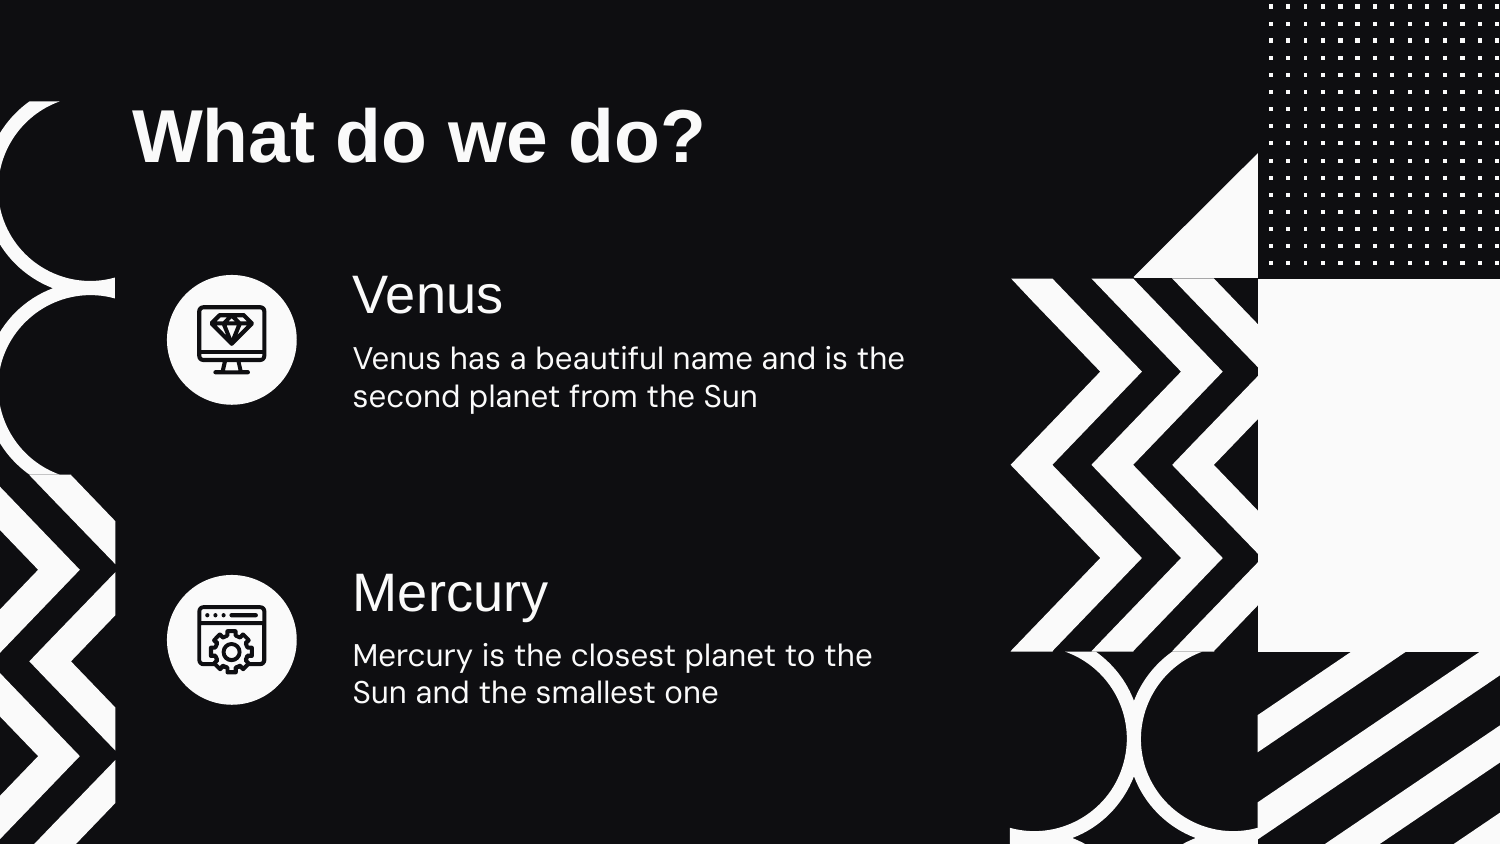

# What do we do?
Venus

Venus has a beautiful name and is the second planet from the Sun
Mercury

Mercury is the closest planet to the Sun and the smallest one